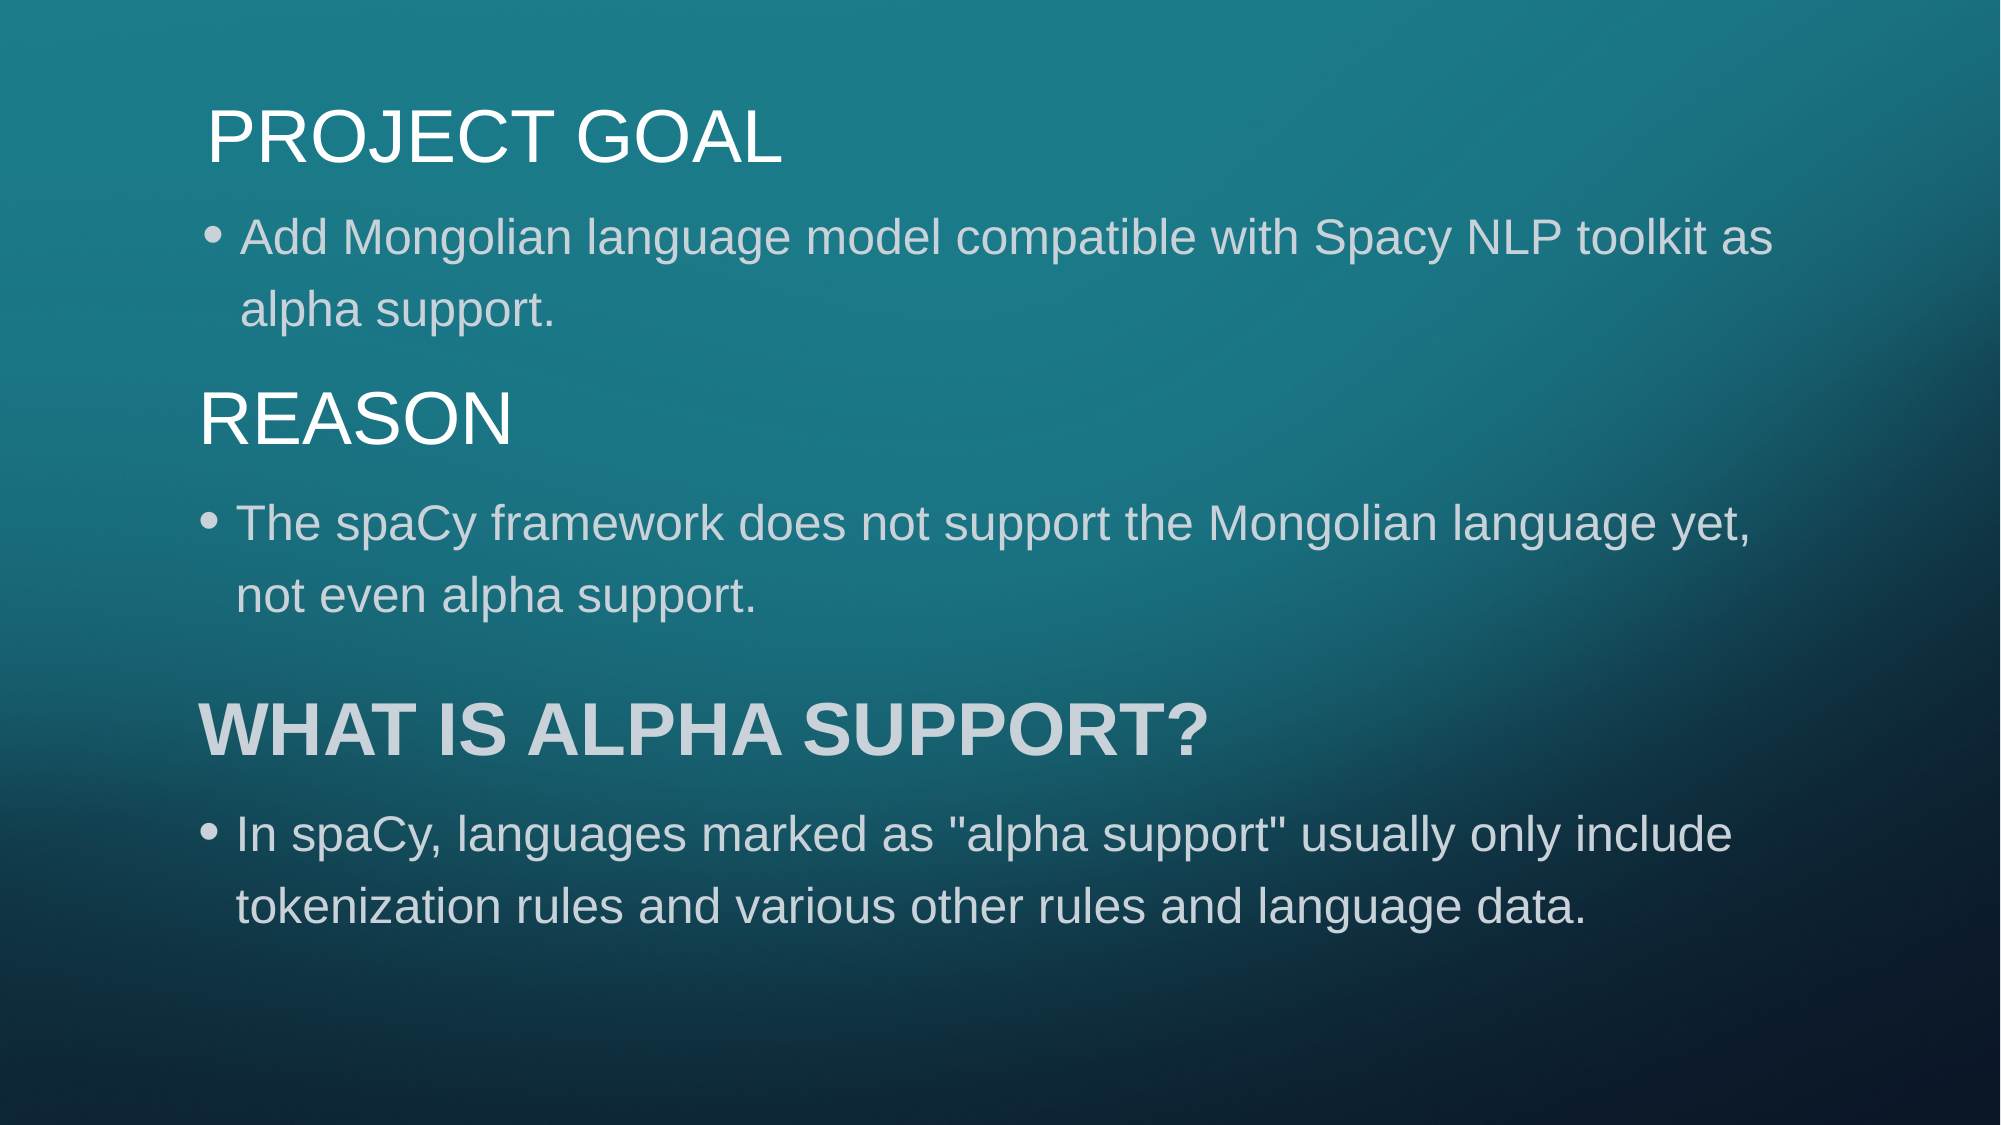

# Project goal
Add Mongolian language model compatible with Spacy NLP toolkit as alpha support.
Reason
The spaCy framework does not support the Mongolian language yet, not even alpha support.
What is alpha support?
In spaCy, languages marked as "alpha support" usually only include tokenization rules and various other rules and language data.